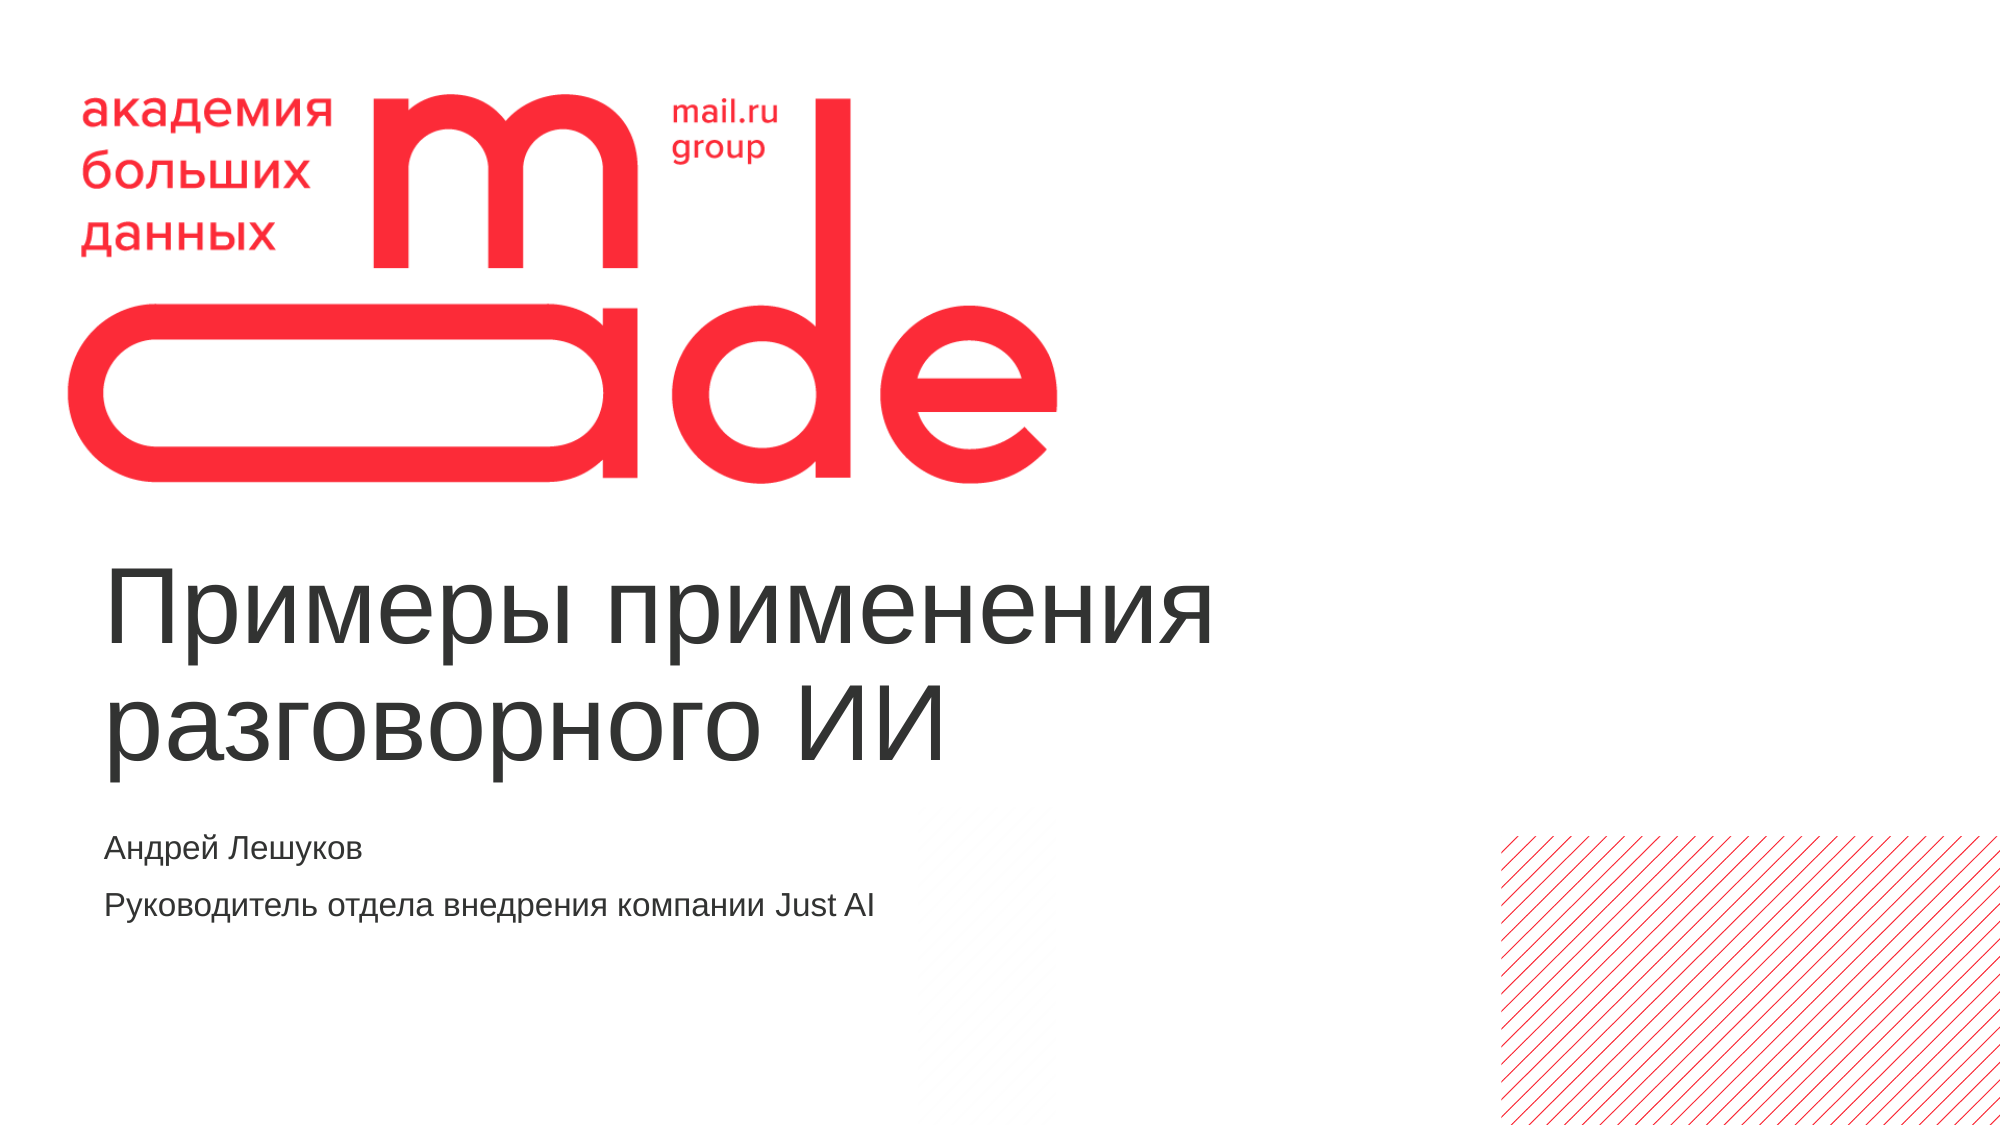

Примеры применения разговорного ИИ
Андрей Лешуков
Руководитель отдела внедрения компании Just AI